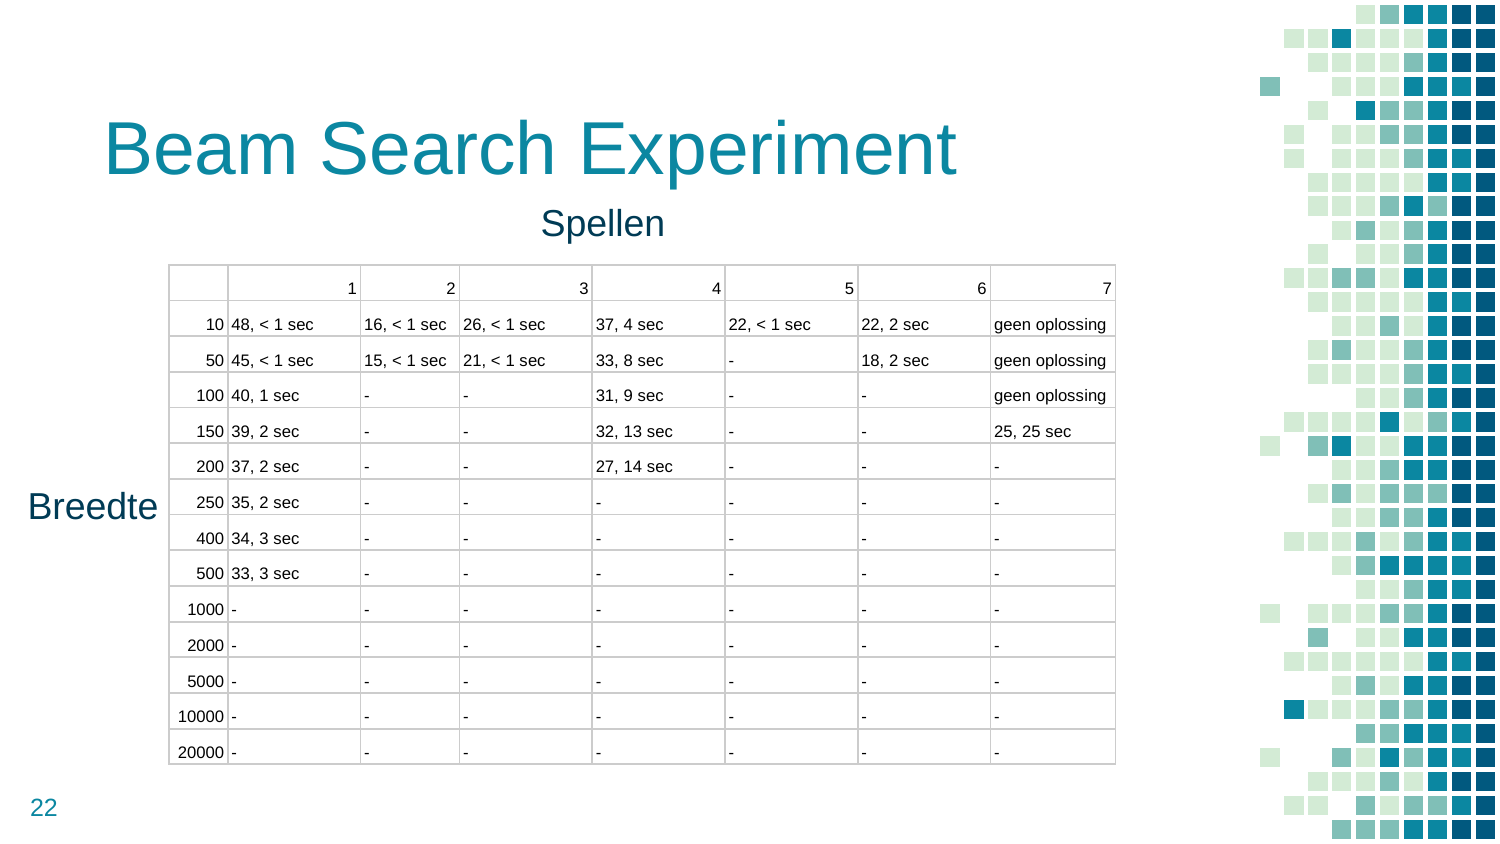

# Beam Search Experiment
Spellen
|  | 1 | 2 | 3 | 4 | 5 | 6 | 7 |
| --- | --- | --- | --- | --- | --- | --- | --- |
| 10 | 48, < 1 sec | 16, < 1 sec | 26, < 1 sec | 37, 4 sec | 22, < 1 sec | 22, 2 sec | geen oplossing |
| 50 | 45, < 1 sec | 15, < 1 sec | 21, < 1 sec | 33, 8 sec | - | 18, 2 sec | geen oplossing |
| 100 | 40, 1 sec | - | - | 31, 9 sec | - | - | geen oplossing |
| 150 | 39, 2 sec | - | - | 32, 13 sec | - | - | 25, 25 sec |
| 200 | 37, 2 sec | - | - | 27, 14 sec | - | - | - |
| 250 | 35, 2 sec | - | - | - | - | - | - |
| 400 | 34, 3 sec | - | - | - | - | - | - |
| 500 | 33, 3 sec | - | - | - | - | - | - |
| 1000 | - | - | - | - | - | - | - |
| 2000 | - | - | - | - | - | - | - |
| 5000 | - | - | - | - | - | - | - |
| 10000 | - | - | - | - | - | - | - |
| 20000 | - | - | - | - | - | - | - |
Breedte
22